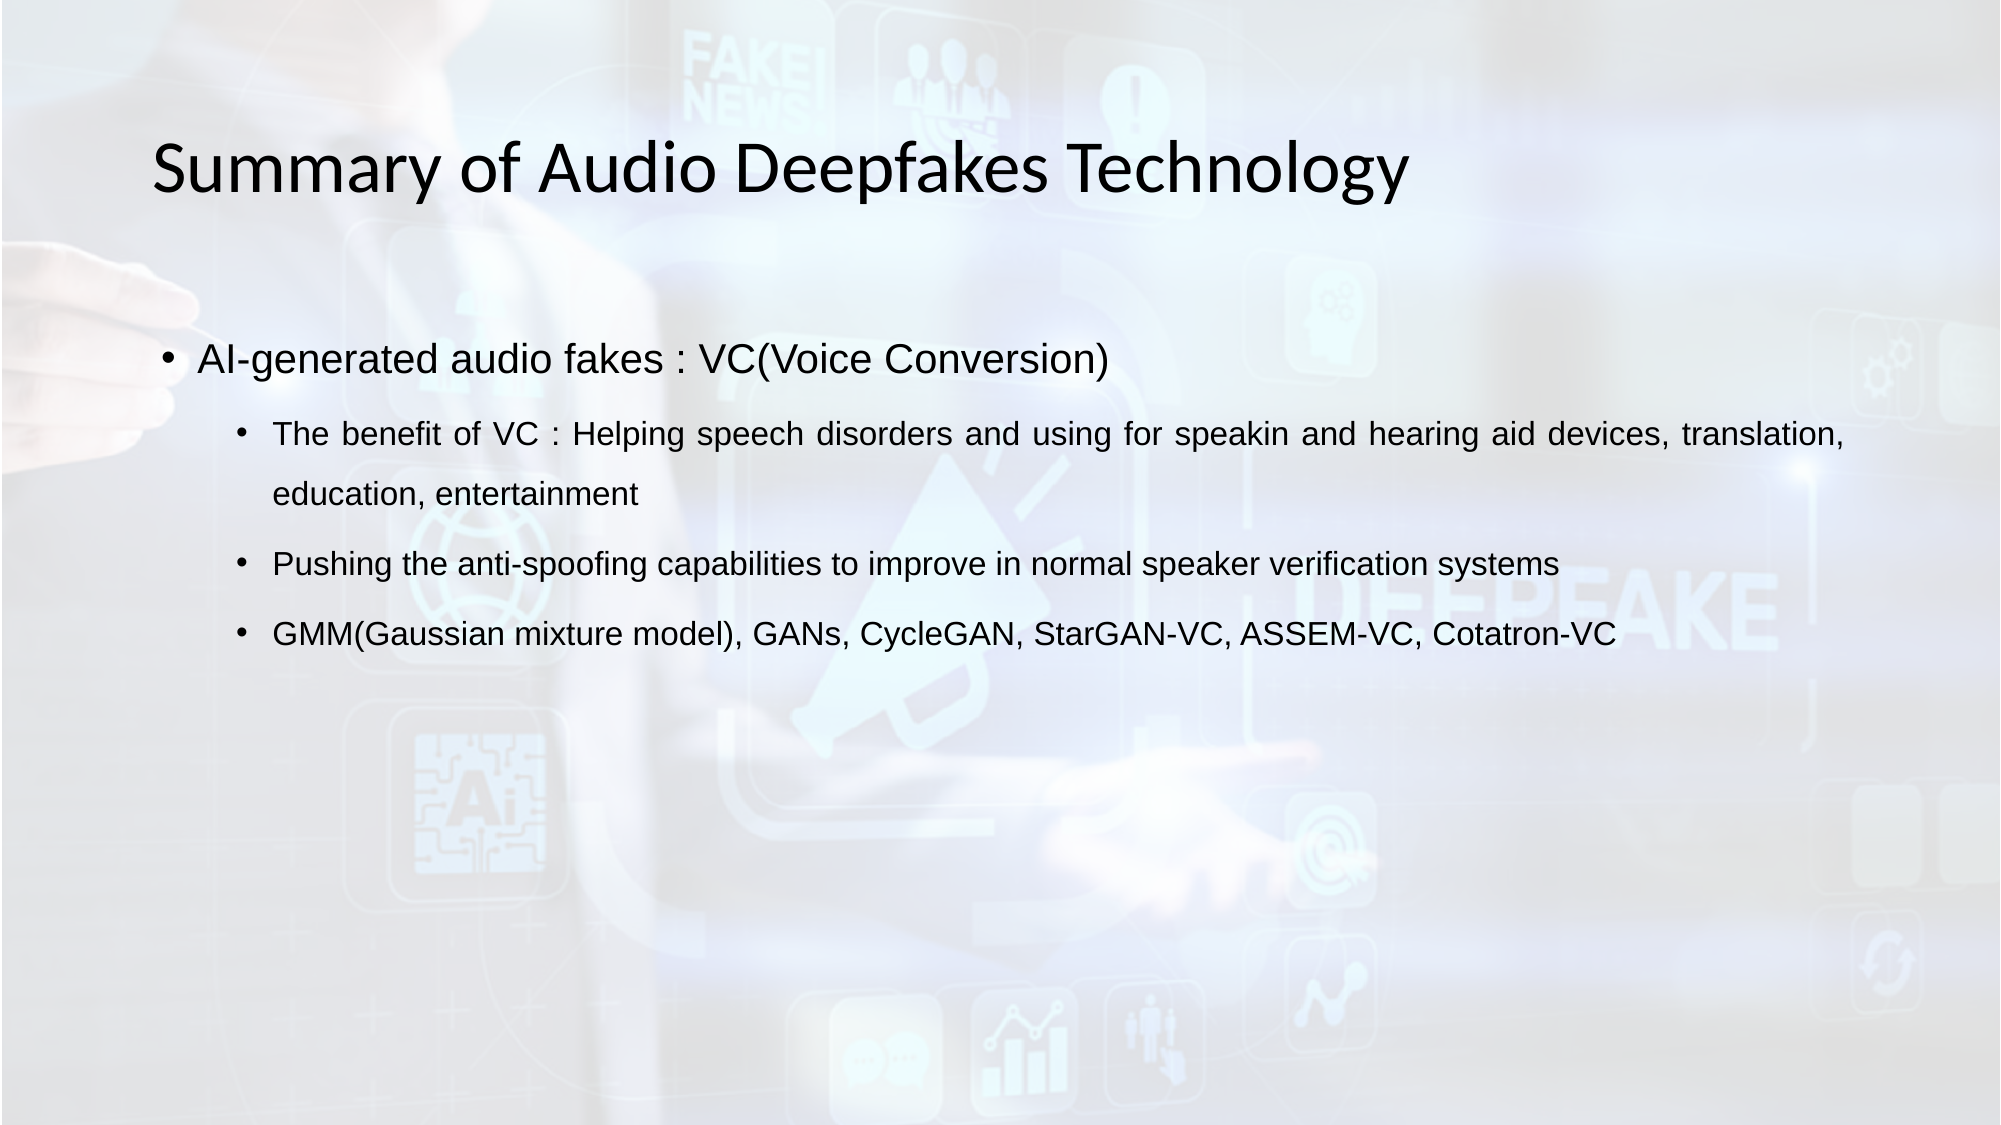

# Summary of Audio Deepfakes Technology
AI-generated audio fakes : VC(Voice Conversion)
The benefit of VC : Helping speech disorders and using for speakin and hearing aid devices, translation, education, entertainment
Pushing the anti-spoofing capabilities to improve in normal speaker verification systems
GMM(Gaussian mixture model), GANs, CycleGAN, StarGAN-VC, ASSEM-VC, Cotatron-VC